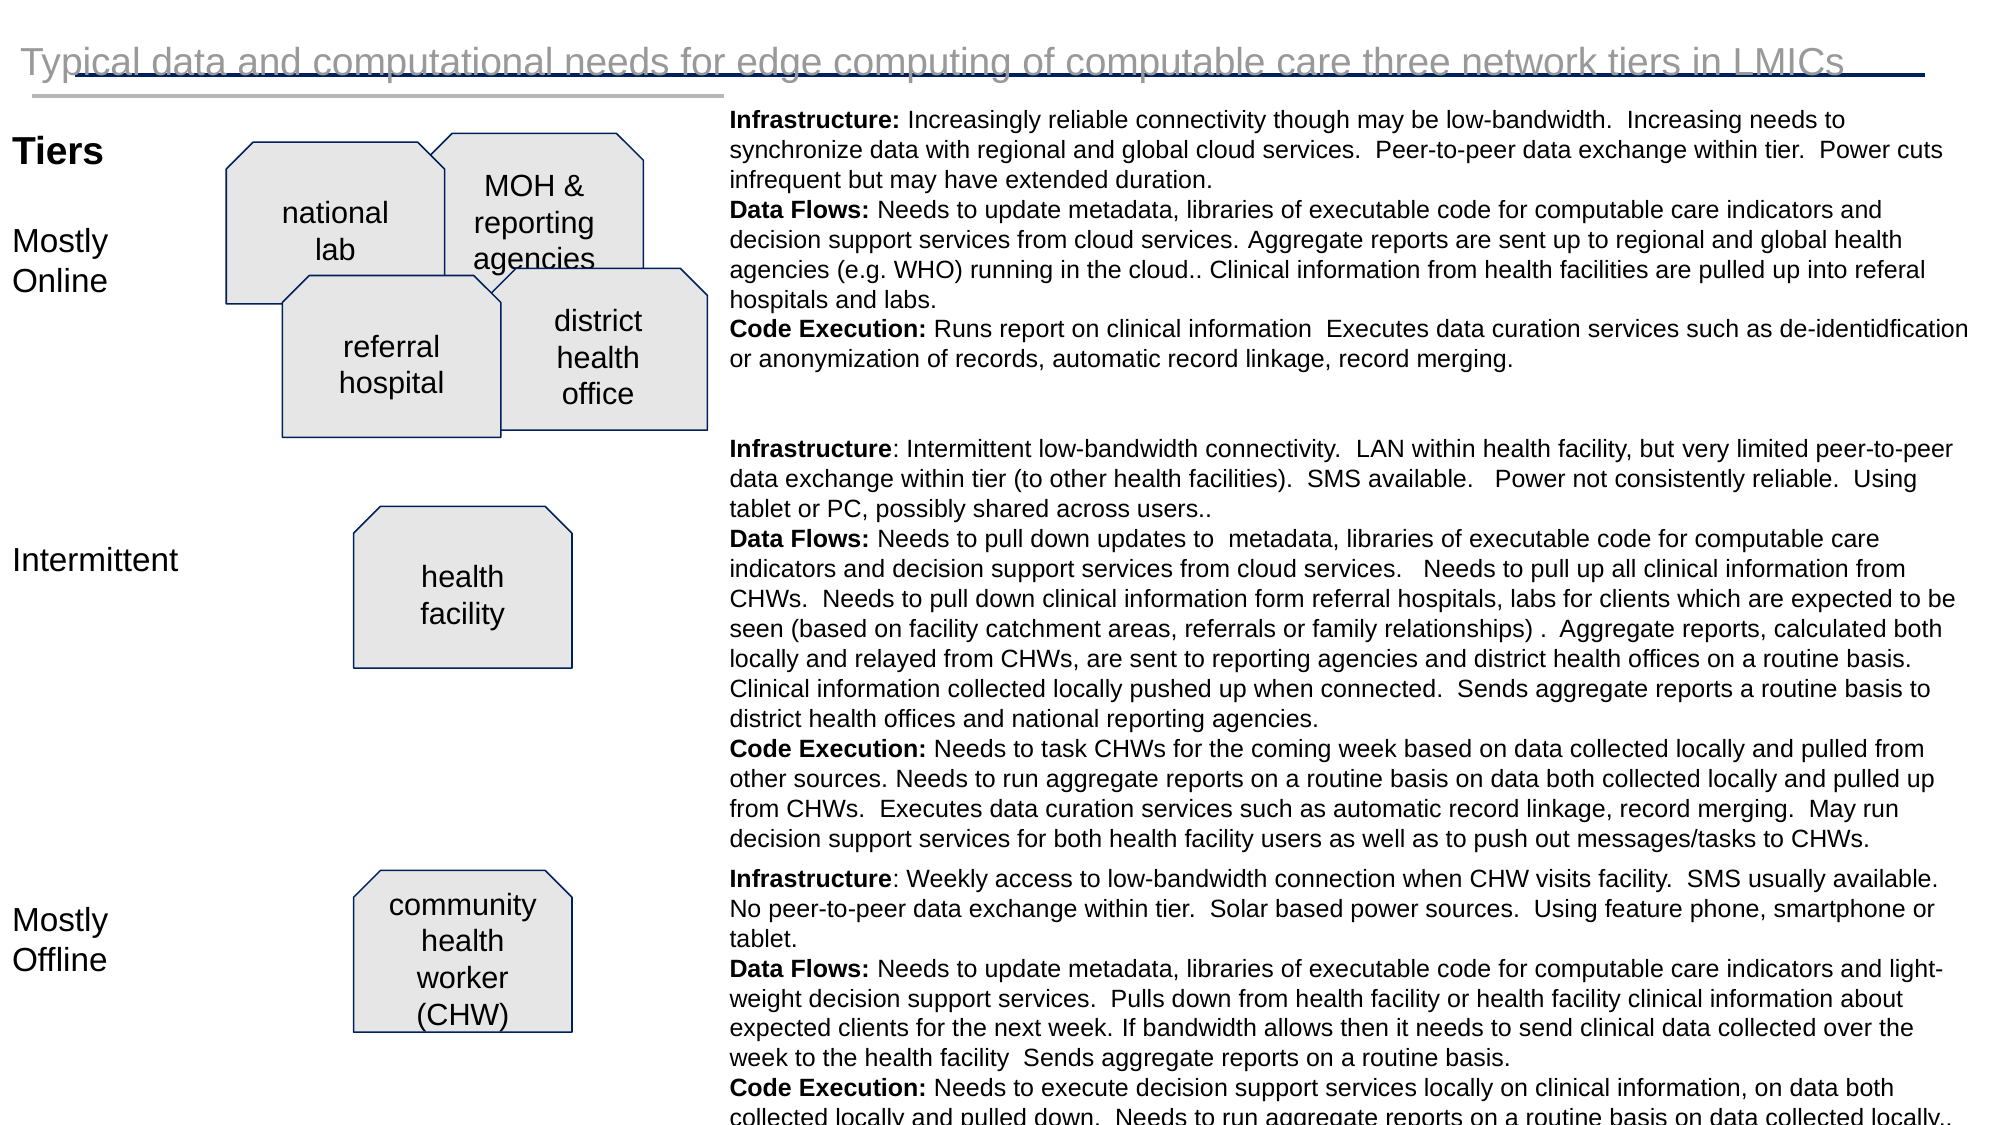

Typical data and computational needs for edge computing of computable care three network tiers in LMICs
Infrastructure: Increasingly reliable connectivity though may be low-bandwidth.  Increasing needs to synchronize data with regional and global cloud services.  Peer-to-peer data exchange within tier.  Power cuts infrequent but may have extended duration.
Data Flows: Needs to update metadata, libraries of executable code for computable care indicators and decision support services from cloud services. Aggregate reports are sent up to regional and global health agencies (e.g. WHO) running in the cloud.. Clinical information from health facilities are pulled up into referal hospitals and labs.
Code Execution: Runs report on clinical information  Executes data curation services such as de-identidfication or anonymization of records, automatic record linkage, record merging.
Tiers

Mostly
Online

Intermittent

Mostly
Offline

MOH & reporting agencies
national lab
district health office
referral hospital
Infrastructure: Intermittent low-bandwidth connectivity.  LAN within health facility, but very limited peer-to-peer data exchange within tier (to other health facilities).  SMS available.   Power not consistently reliable.  Using tablet or PC, possibly shared across users..
Data Flows: Needs to pull down updates to  metadata, libraries of executable code for computable care indicators and decision support services from cloud services.   Needs to pull up all clinical information from CHWs.  Needs to pull down clinical information form referral hospitals, labs for clients which are expected to be seen (based on facility catchment areas, referrals or family relationships) .  Aggregate reports, calculated both locally and relayed from CHWs, are sent to reporting agencies and district health offices on a routine basis.    Clinical information collected locally pushed up when connected.  Sends aggregate reports a routine basis to district health offices and national reporting agencies.
Code Execution: Needs to task CHWs for the coming week based on data collected locally and pulled from other sources. Needs to run aggregate reports on a routine basis on data both collected locally and pulled up from CHWs.  Executes data curation services such as automatic record linkage, record merging.  May run decision support services for both health facility users as well as to push out messages/tasks to CHWs.
health facility

Infrastructure: Weekly access to low-bandwidth connection when CHW visits facility.  SMS usually available.  No peer-to-peer data exchange within tier.  Solar based power sources.  Using feature phone, smartphone or tablet.
Data Flows: Needs to update metadata, libraries of executable code for computable care indicators and light-weight decision support services.  Pulls down from health facility or health facility clinical information about expected clients for the next week. If bandwidth allows then it needs to send clinical data collected over the week to the health facility  Sends aggregate reports on a routine basis.
Code Execution: Needs to execute decision support services locally on clinical information, on data both collected locally and pulled down.  Needs to run aggregate reports on a routine basis on data collected locally..
community
health worker (CHW)